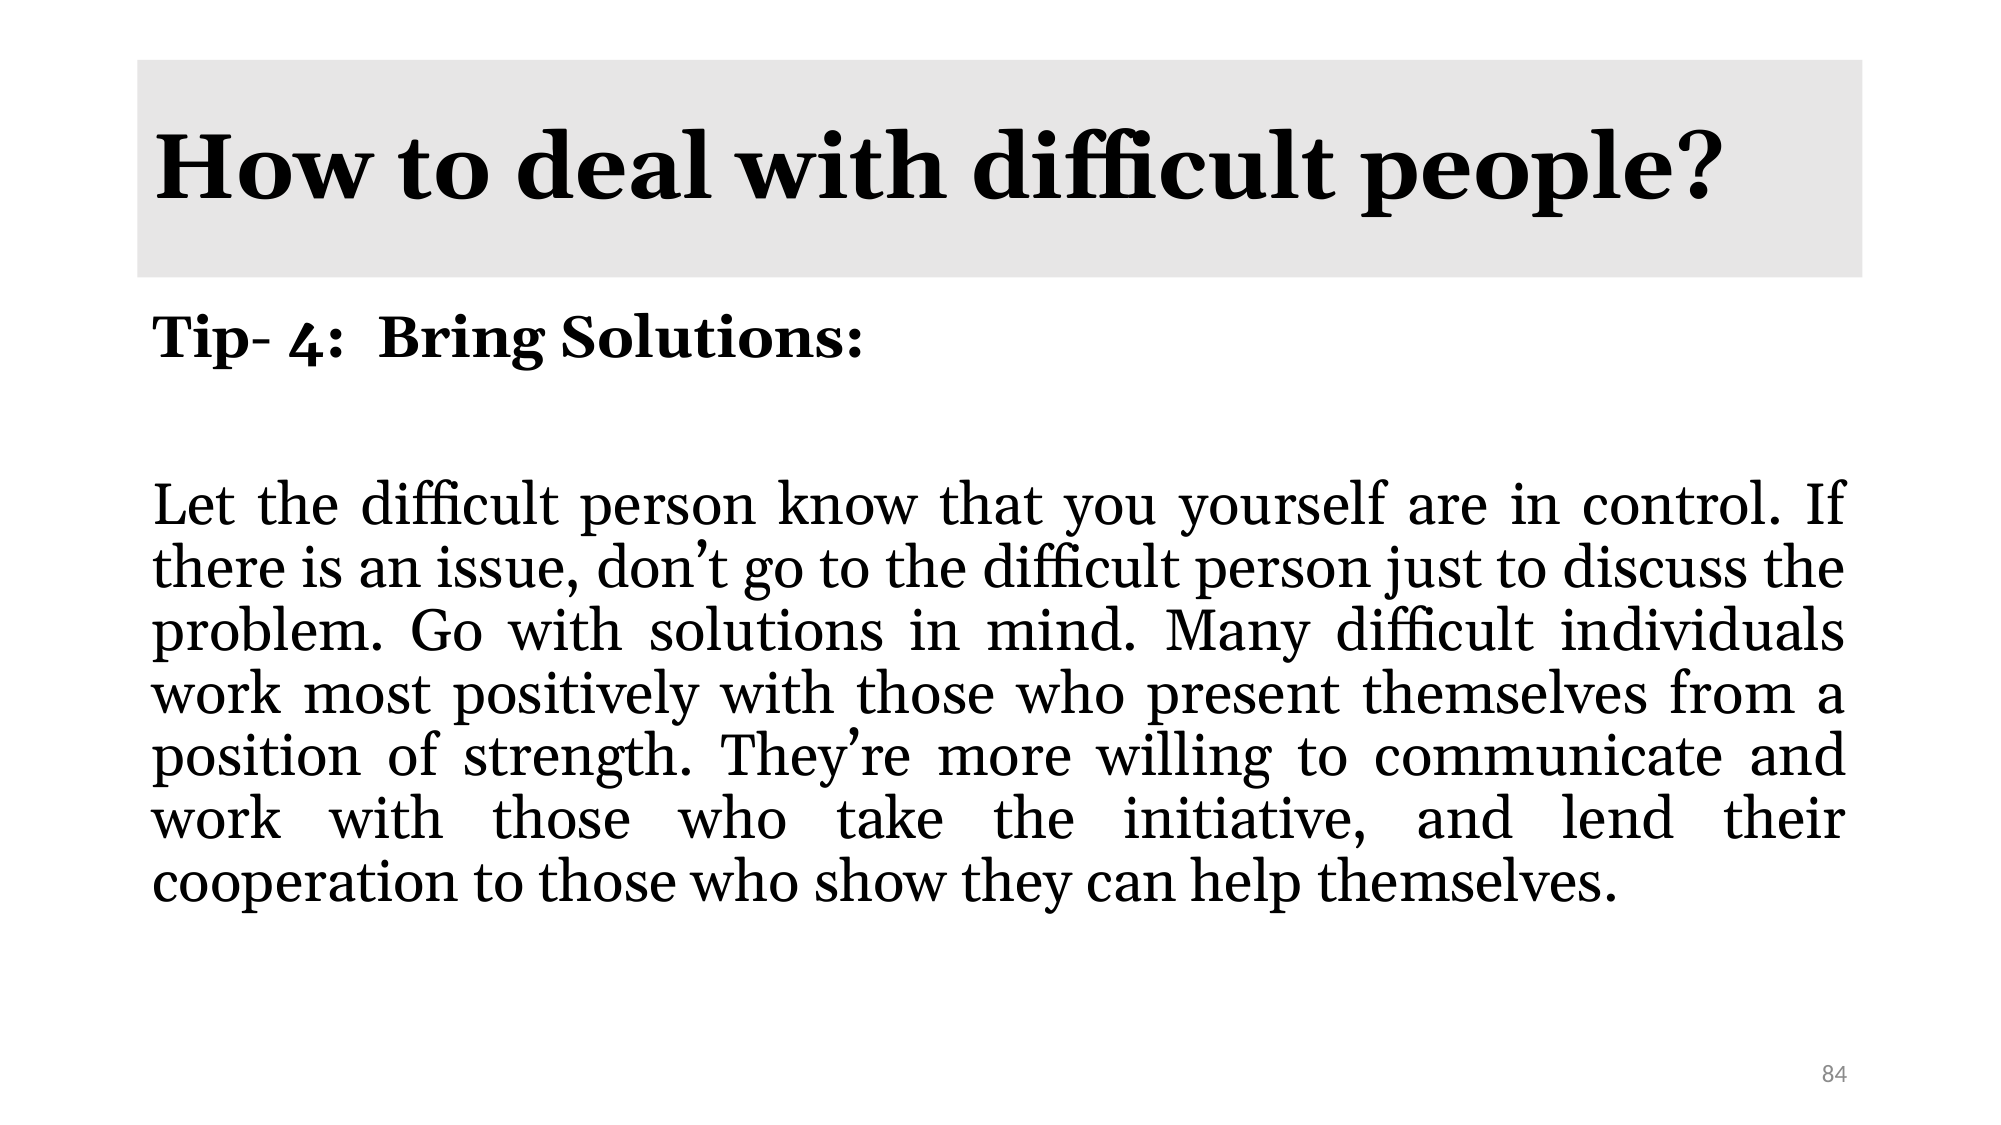

# How to deal with difficult people?
Tip- 4:  Bring Solutions:

Let the difficult person know that you yourself are in control. If there is an issue, don’t go to the difficult person just to discuss the problem. Go with solutions in mind. Many difficult individuals work most positively with those who present themselves from a position of strength. They’re more willing to communicate and work with those who take the initiative, and lend their cooperation to those who show they can help themselves.

84